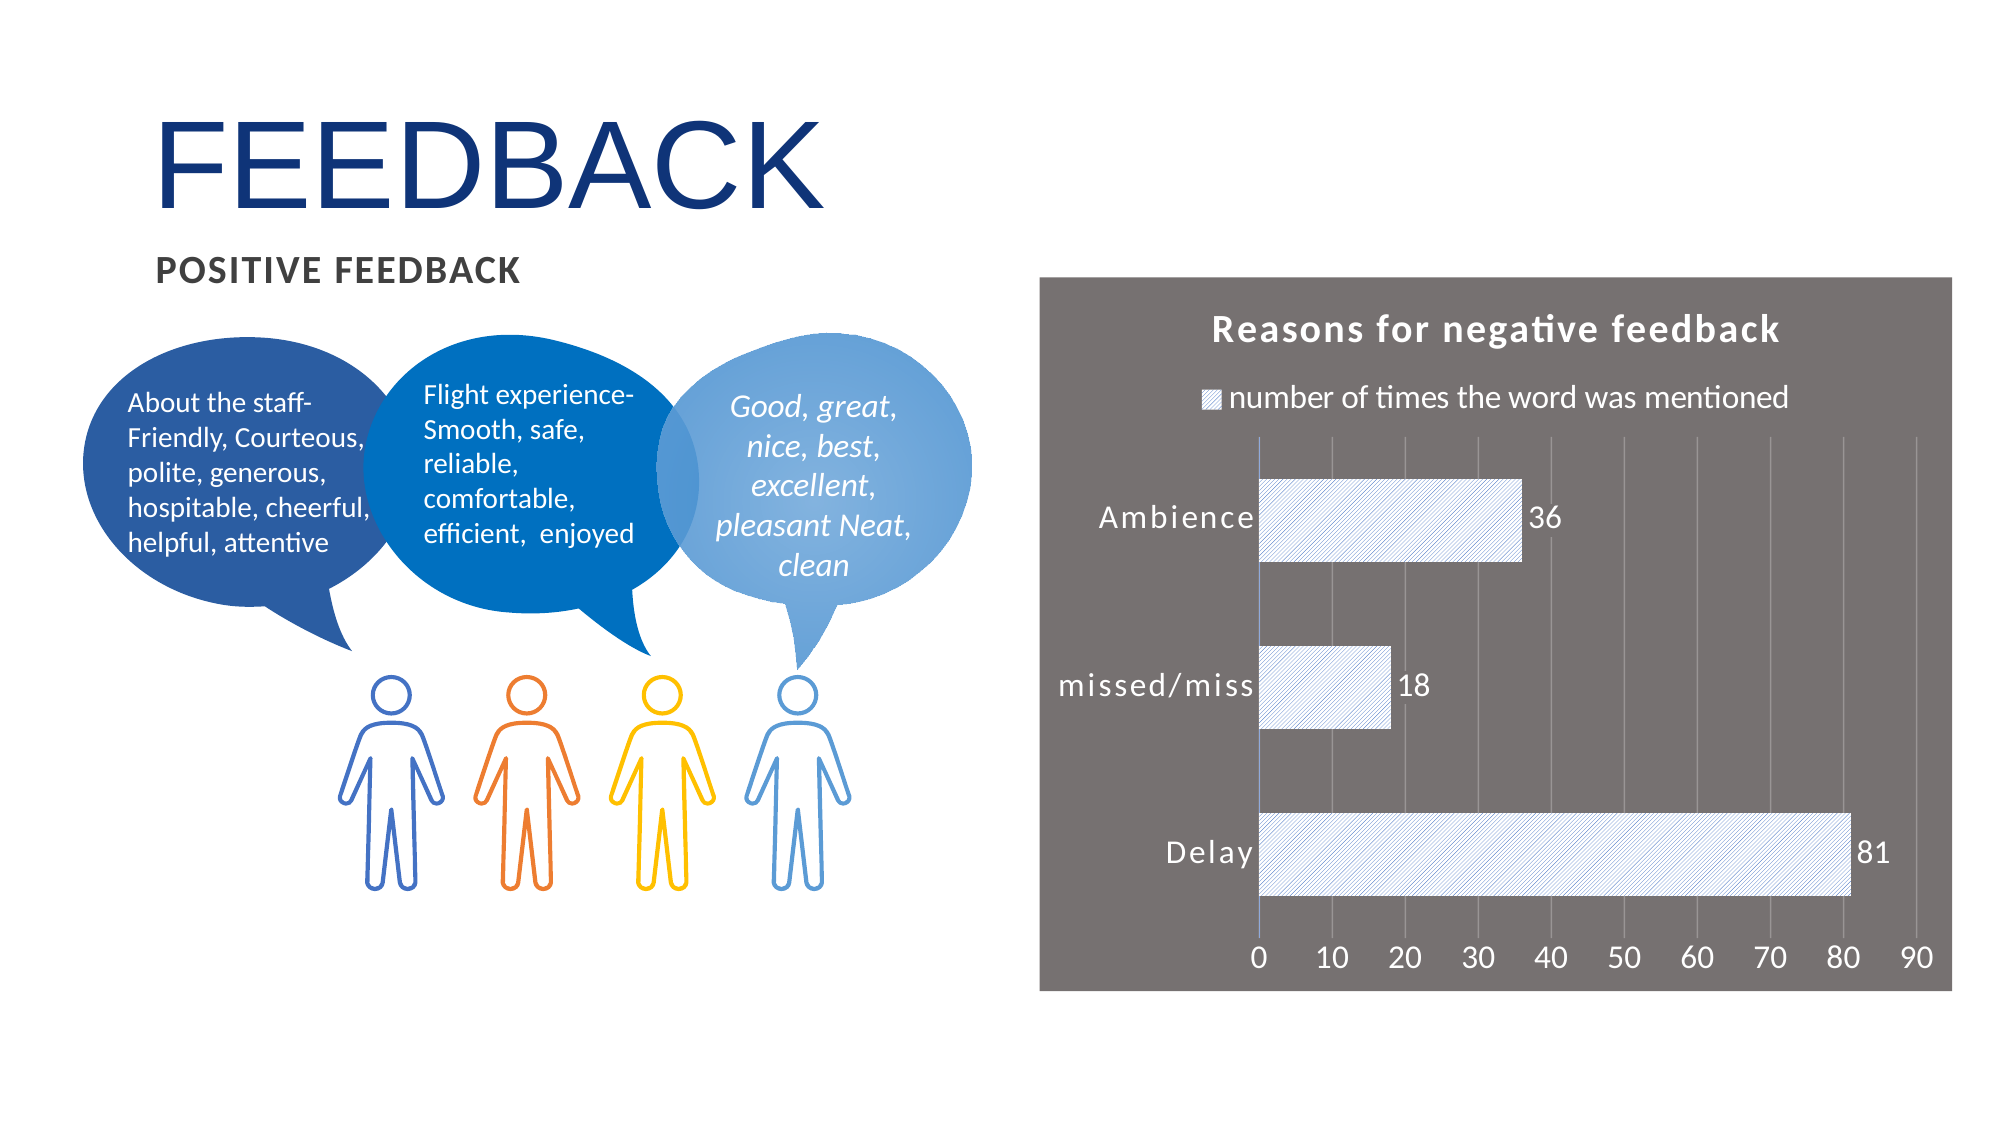

# FEEDBACK
Positive feedback

### Chart: Reasons for negative feedback

| Category | number of times the word was mentioned |
|---|---|
| Delay | 81.0 |
| missed/miss | 18.0 |
| Ambience | 36.0 |

Flight experience-
Smooth, safe, reliable, comfortable, efficient,  enjoyed
About the staff-
Friendly, Courteous, polite, generous, hospitable, cheerful, helpful, attentive
Good, great, nice, best, excellent, pleasant Neat, clean